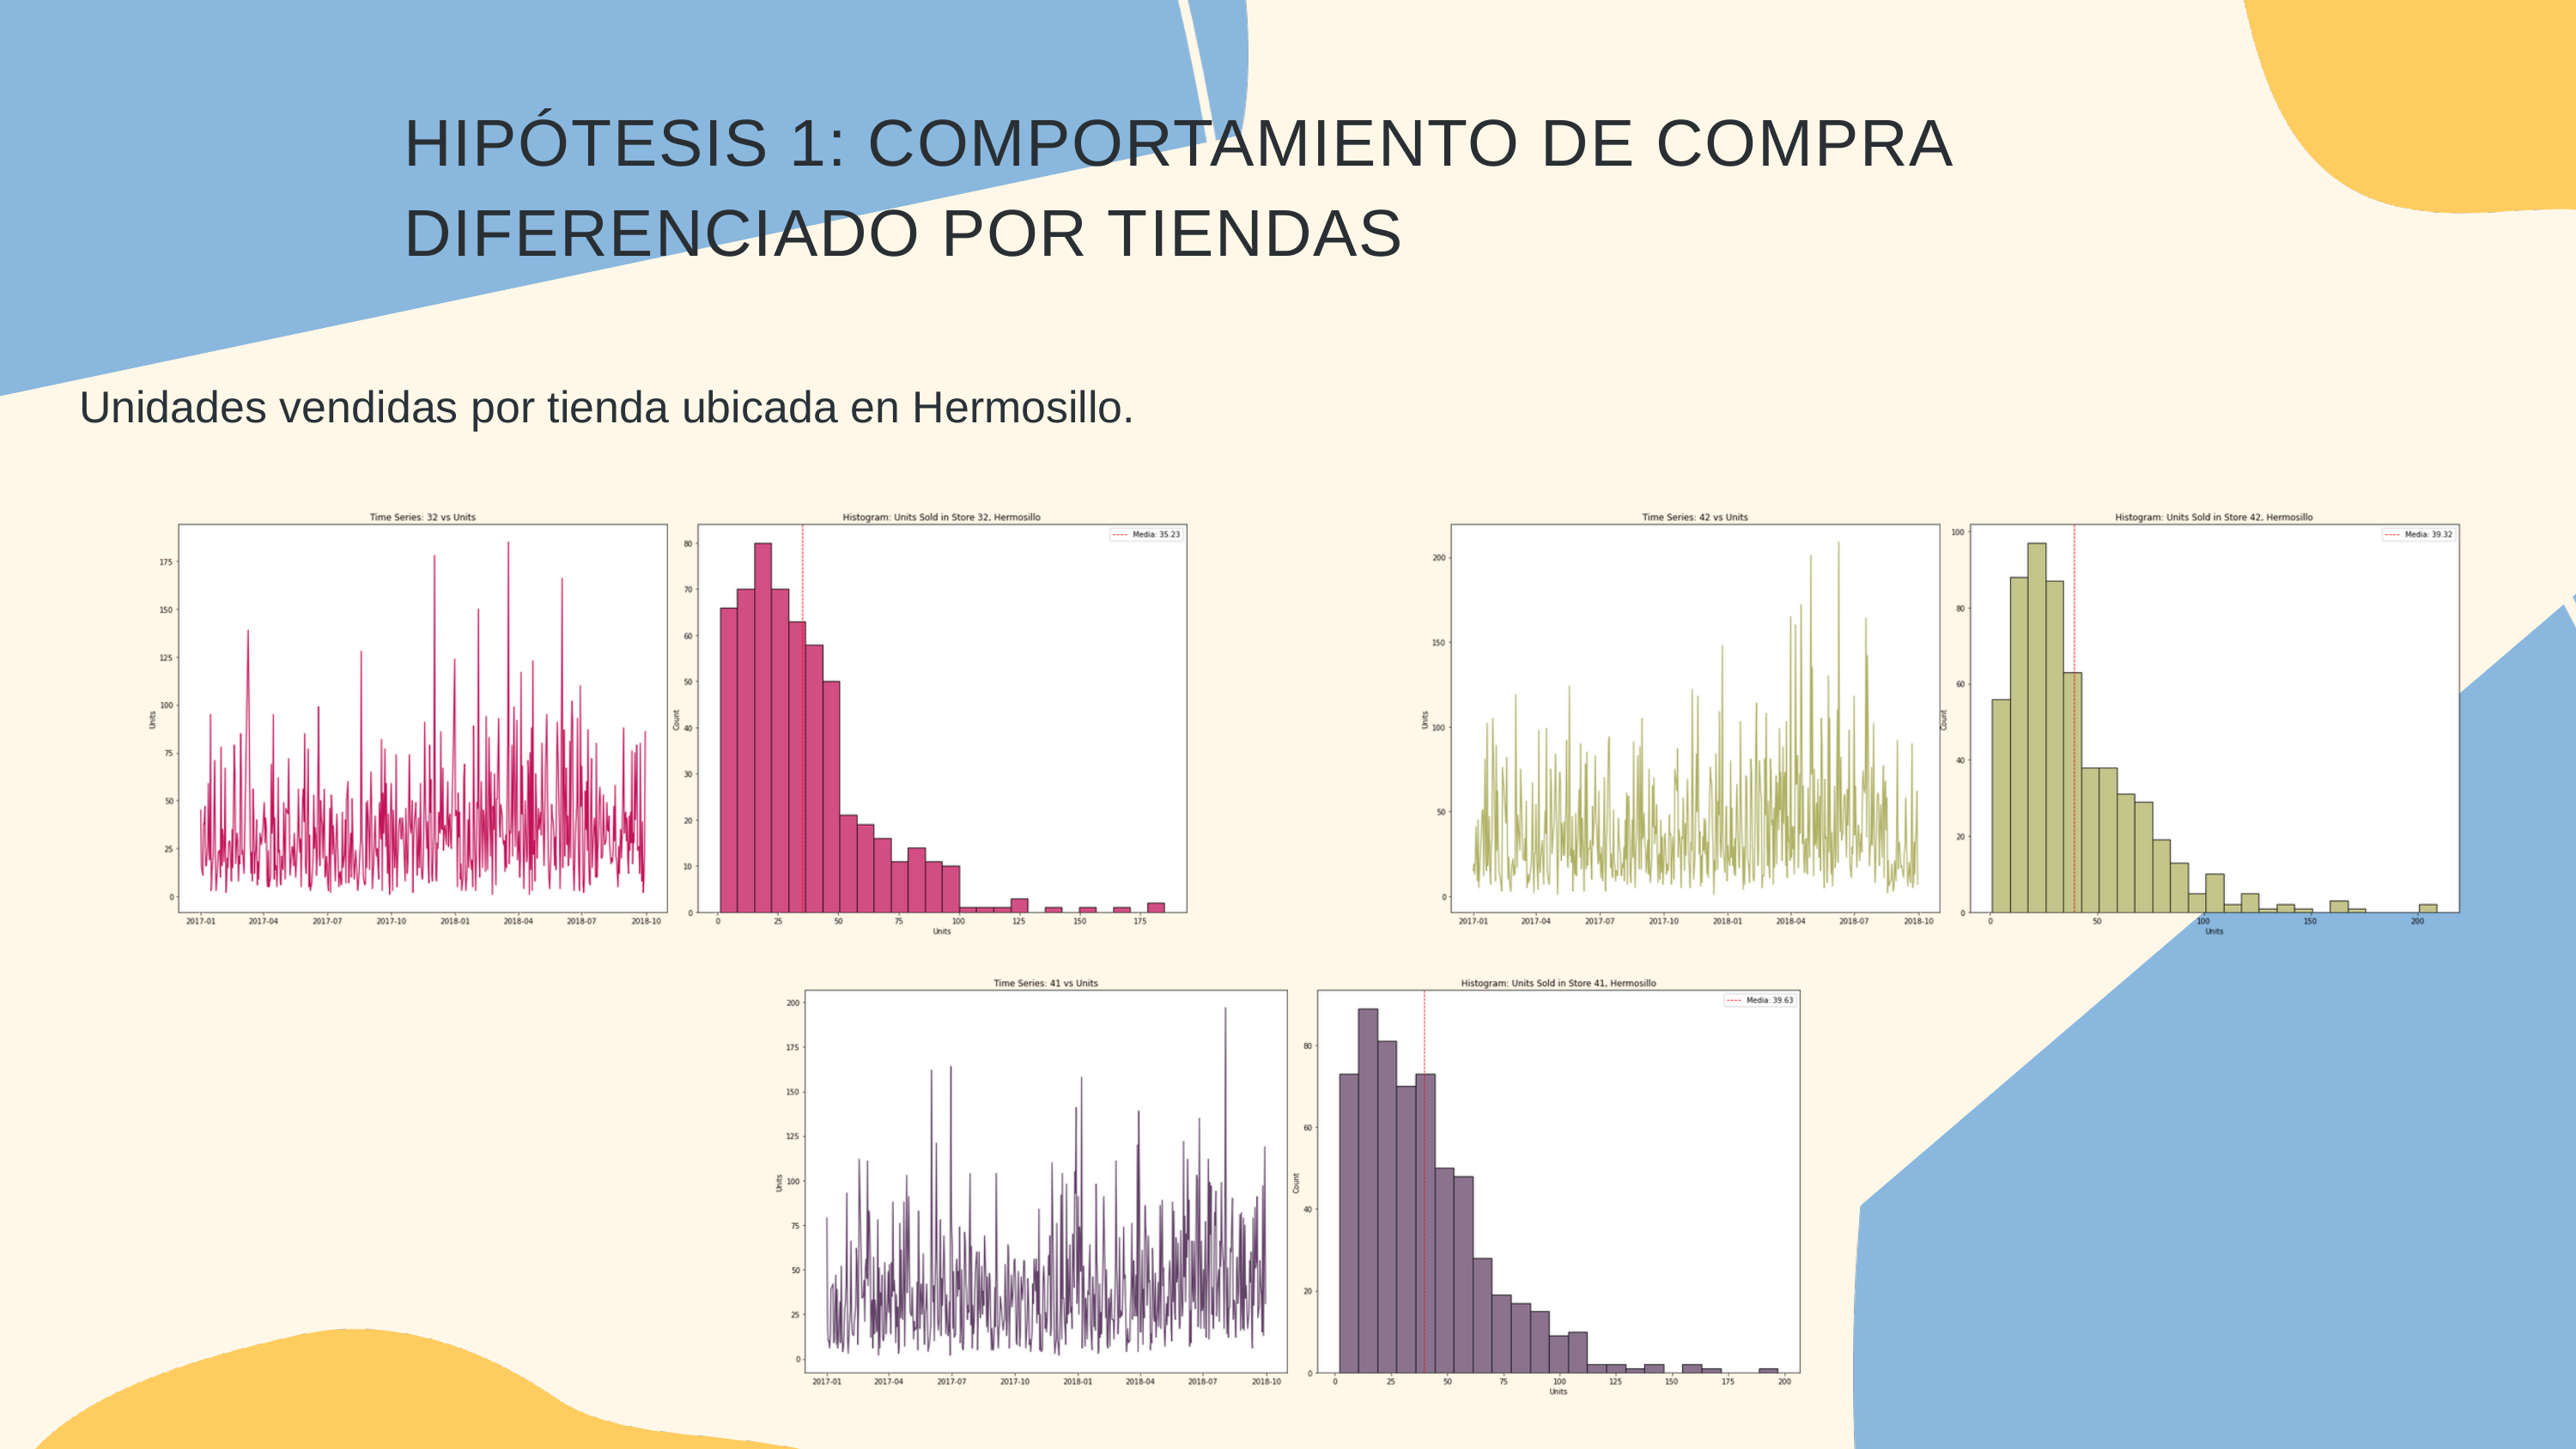

HIPÓTESIS 1: COMPORTAMIENTO DE COMPRA DIFERENCIADO POR TIENDAS
Unidades vendidas por tienda ubicada en Hermosillo.